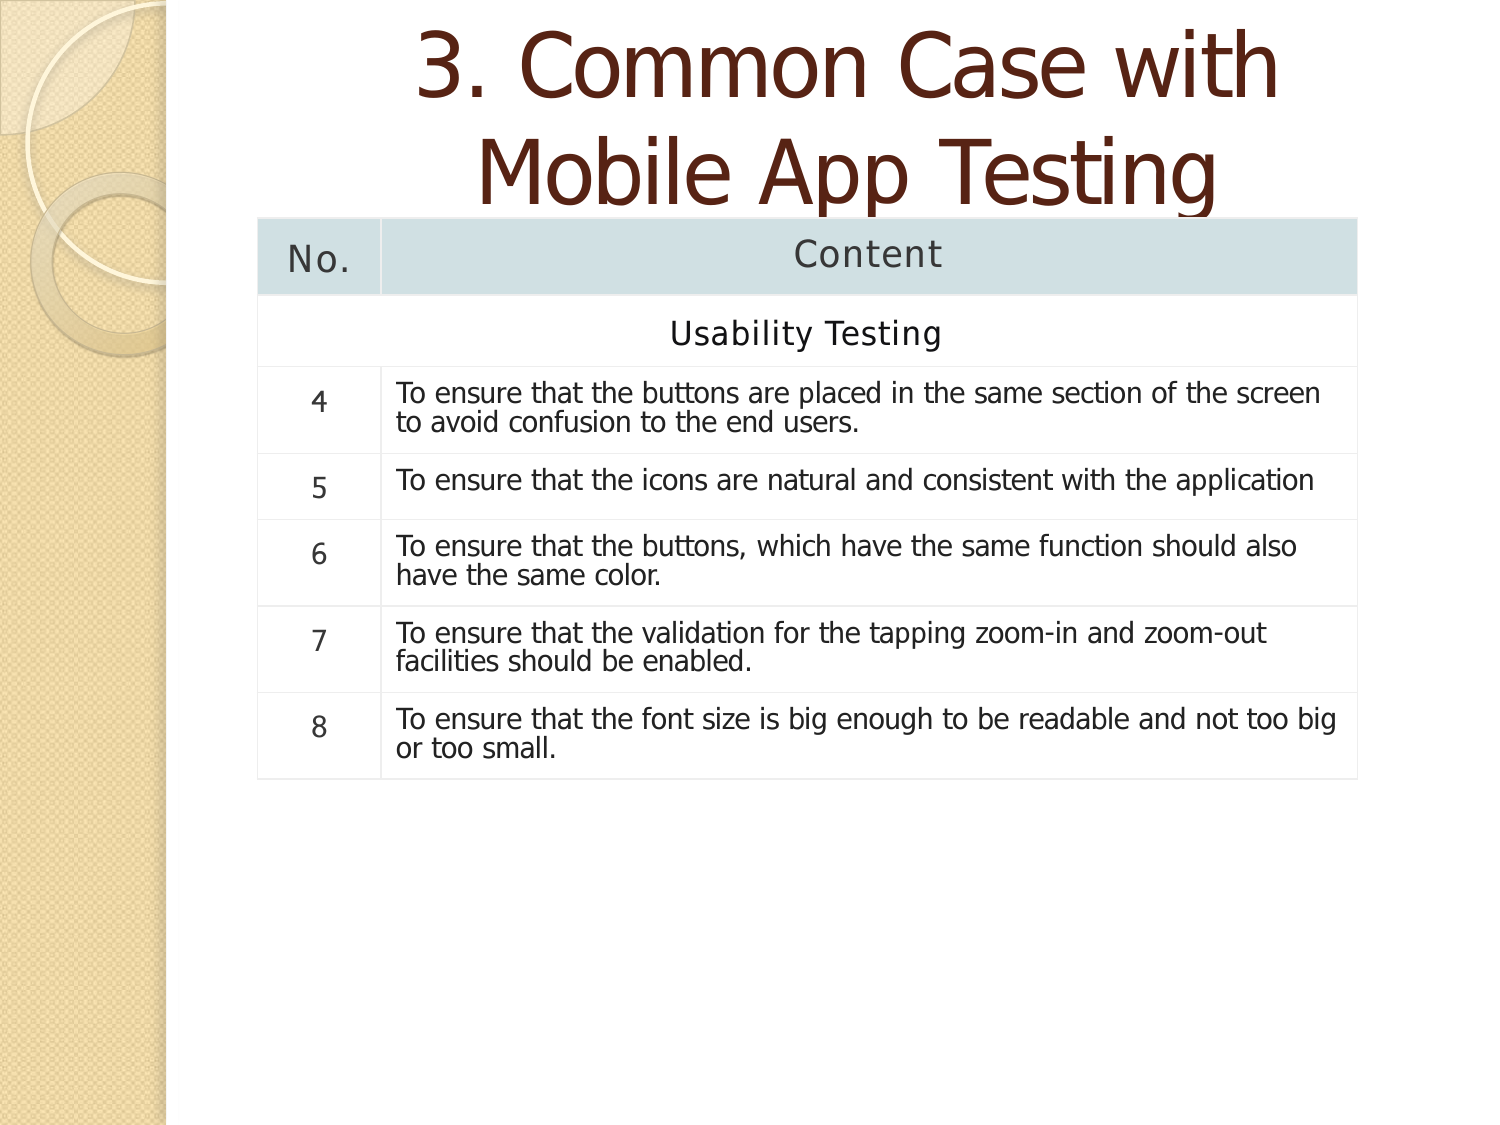

3. Common Case with
Mobile App Testing
| No. | Content |
| --- | --- |
| Usability Testing |  |
| 4 | To ensure that the buttons are placed in the same section of the screen to avoid confusion to the end users. |
| 5 | To ensure that the icons are natural and consistent with the application |
| 6 | To ensure that the buttons, which have the same function should also have the same color. |
| 7 | To ensure that the validation for the tapping zoom-in and zoom-out facilities should be enabled. |
| 8 | To ensure that the font size is big enough to be readable and not too big or too small. |